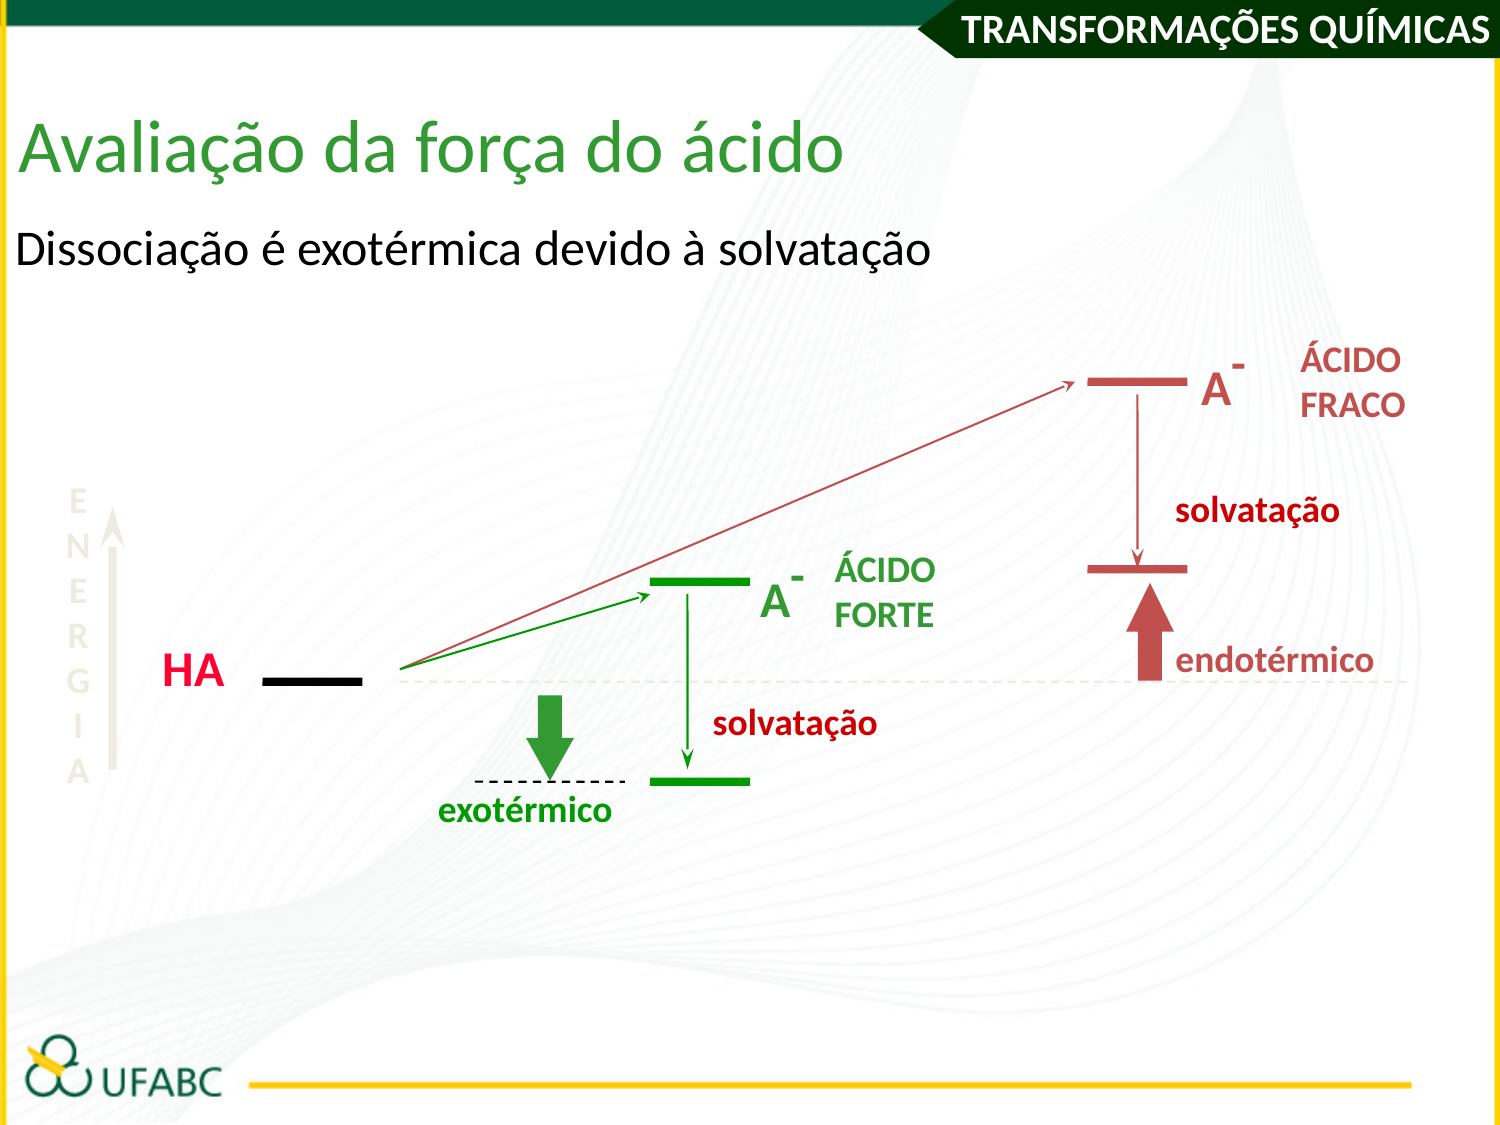

Avaliação da força do ácido
Dissociação é exotérmica devido à solvatação
A-
ÁCIDO
FRACO

E
N
E
R
G
I
A
solvatação

A-
ÁCIDO
FORTE

endotérmico
HA

solvatação

exotérmico